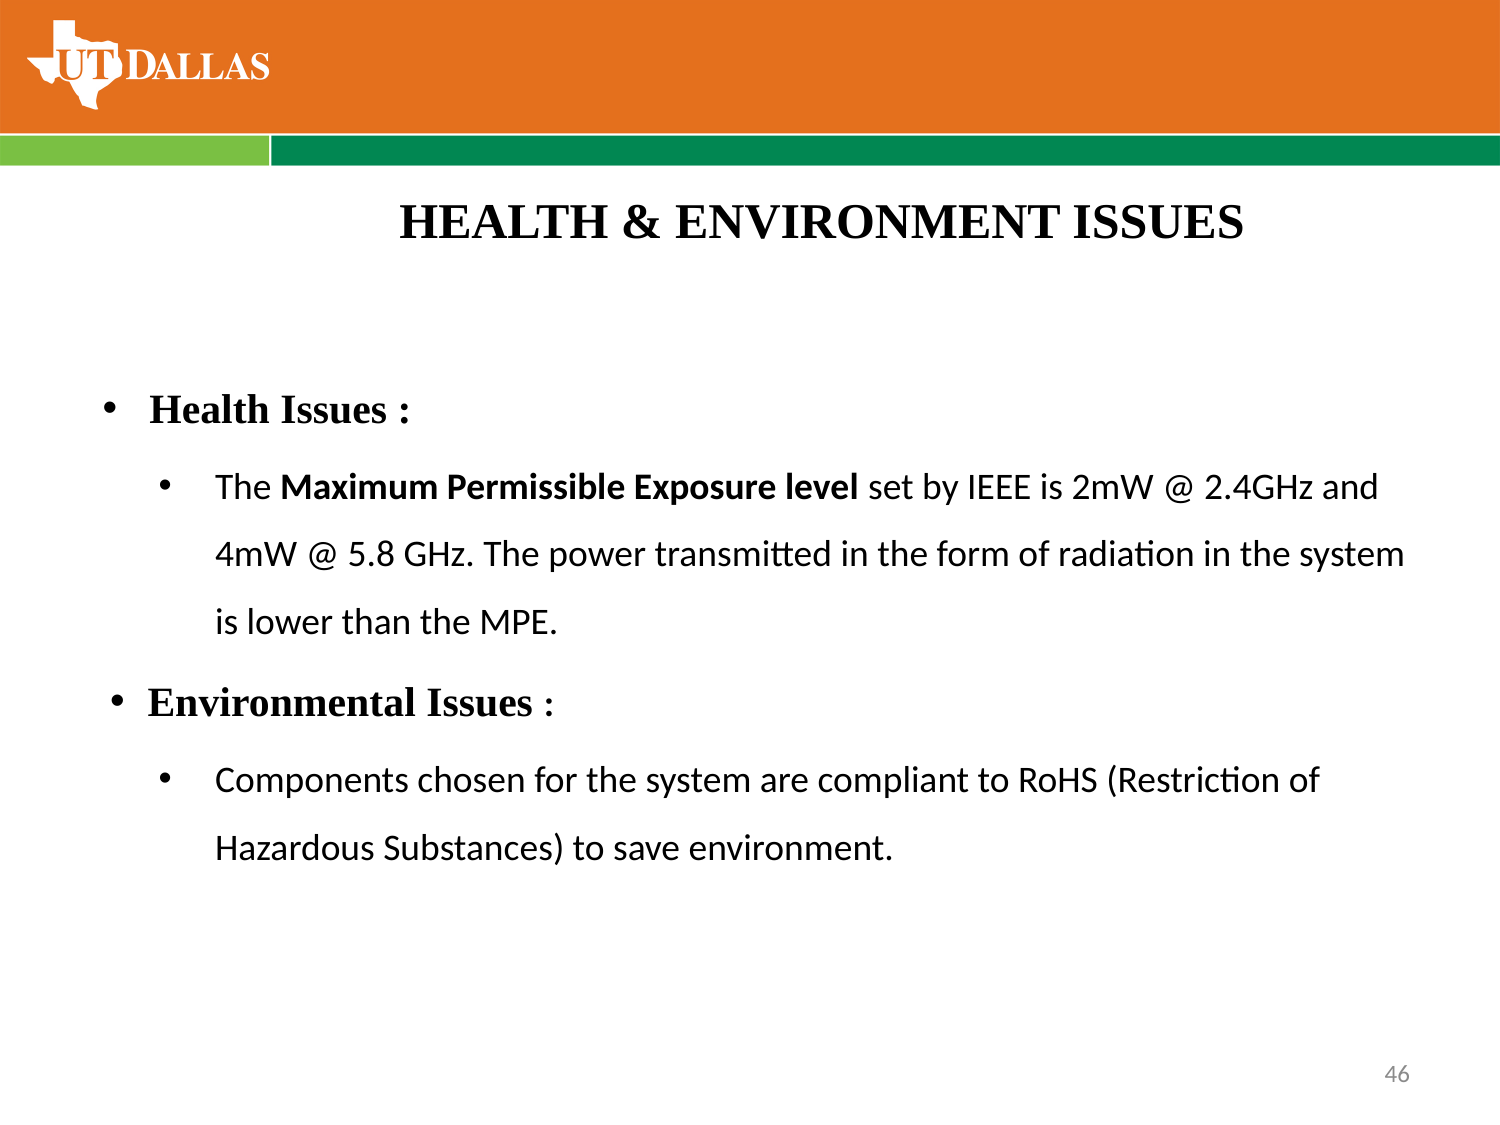

HEALTH & ENVIRONMENT ISSUES
Health Issues :
The Maximum Permissible Exposure level set by IEEE is 2mW @ 2.4GHz and 4mW @ 5.8 GHz. The power transmitted in the form of radiation in the system is lower than the MPE.
Environmental Issues :
Components chosen for the system are compliant to RoHS (Restriction of Hazardous Substances) to save environment.

46